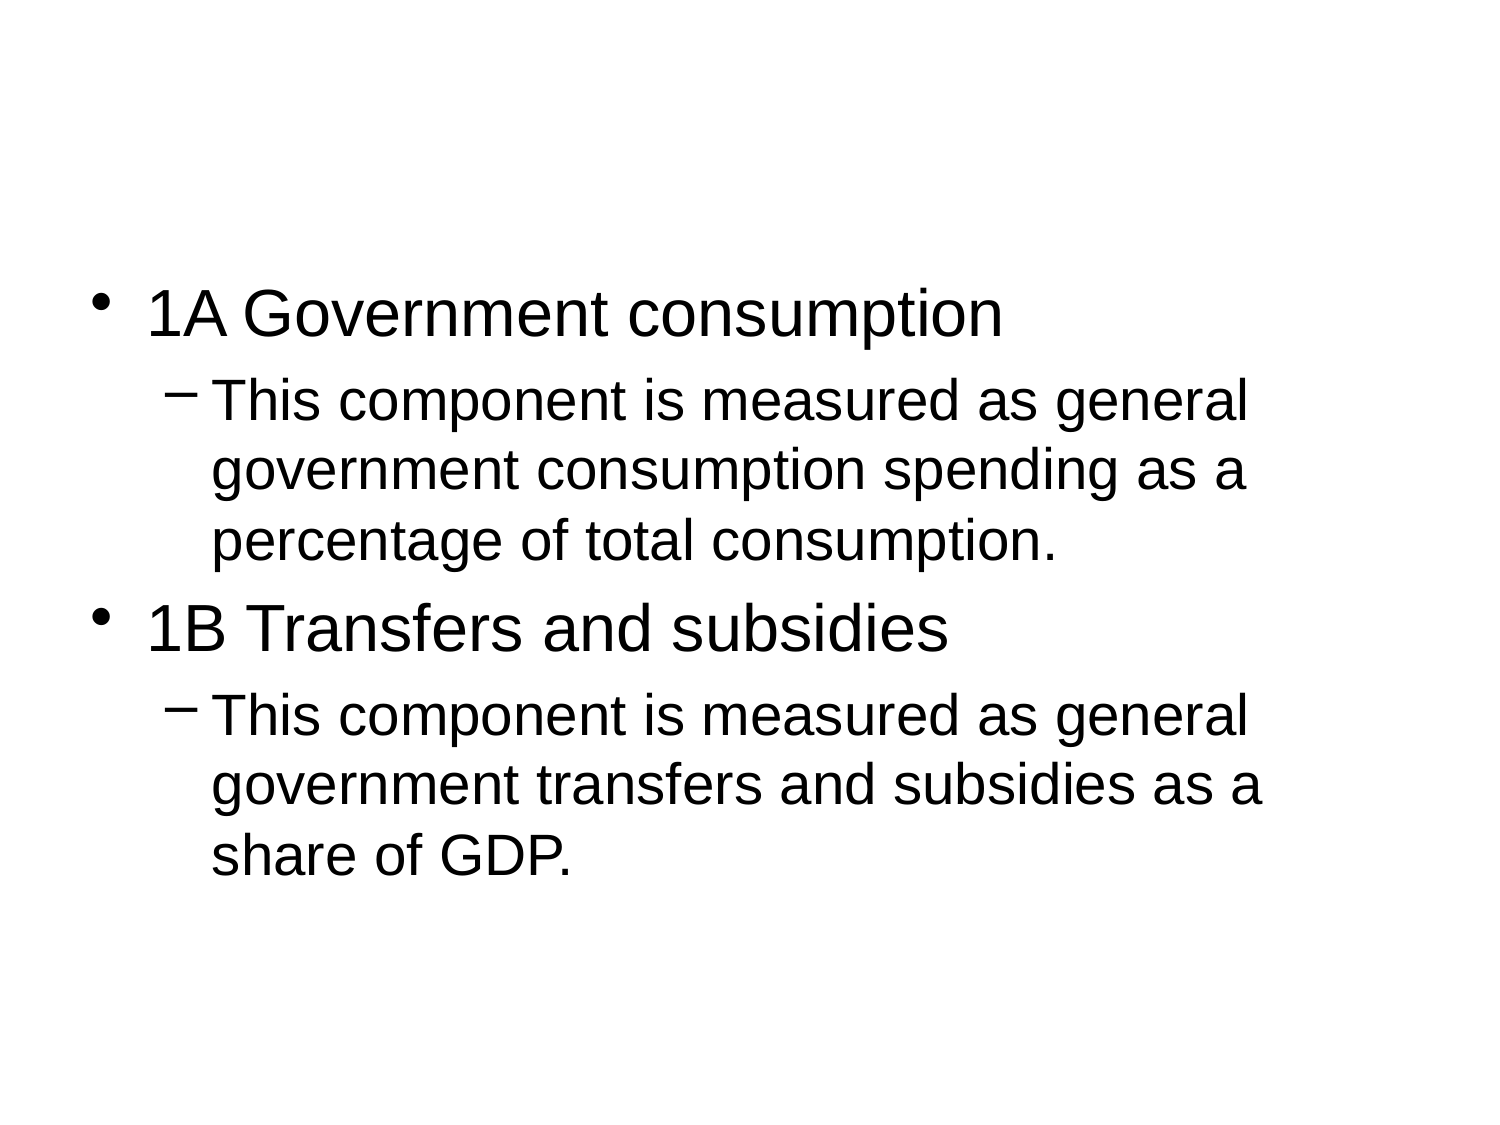

#
1A Government consumption
This component is measured as general government consumption spending as a percentage of total consumption.
1B Transfers and subsidies
This component is measured as general government transfers and subsidies as a share of GDP.